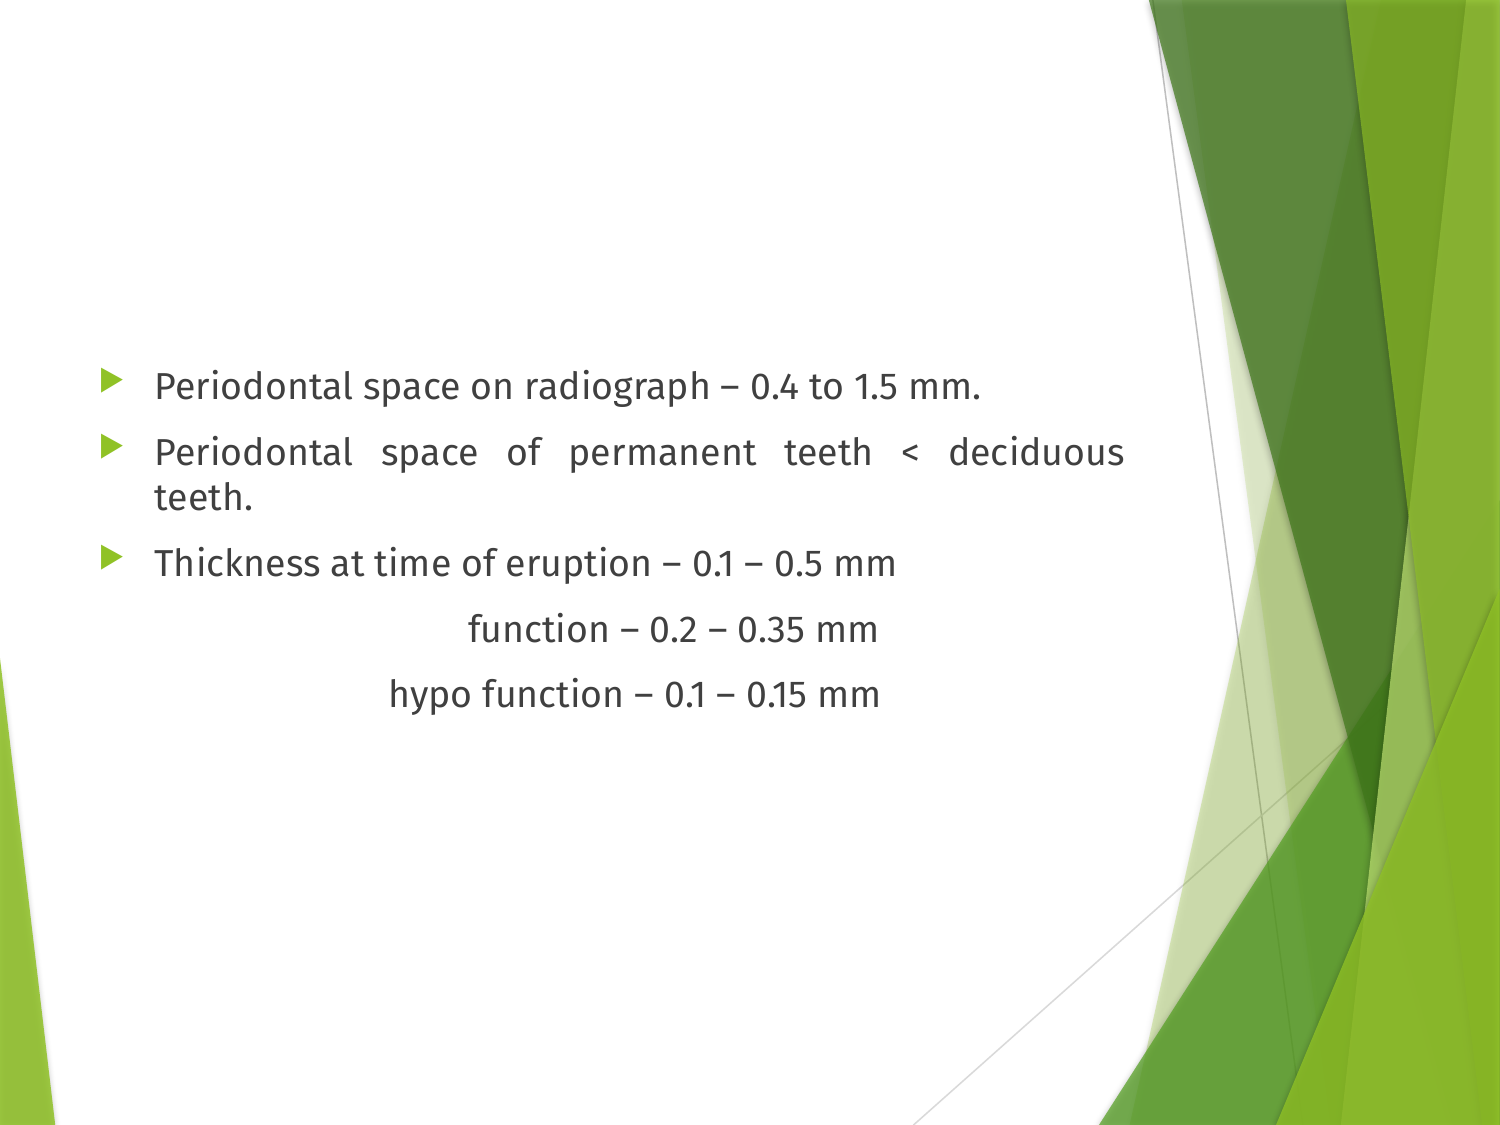

#
Periodontal space on radiograph – 0.4 to 1.5 mm.
Periodontal space of permanent teeth < deciduous teeth.
Thickness at time of eruption – 0.1 – 0.5 mm
                                     function – 0.2 – 0.35 mm
                             hypo function – 0.1 – 0.15 mm